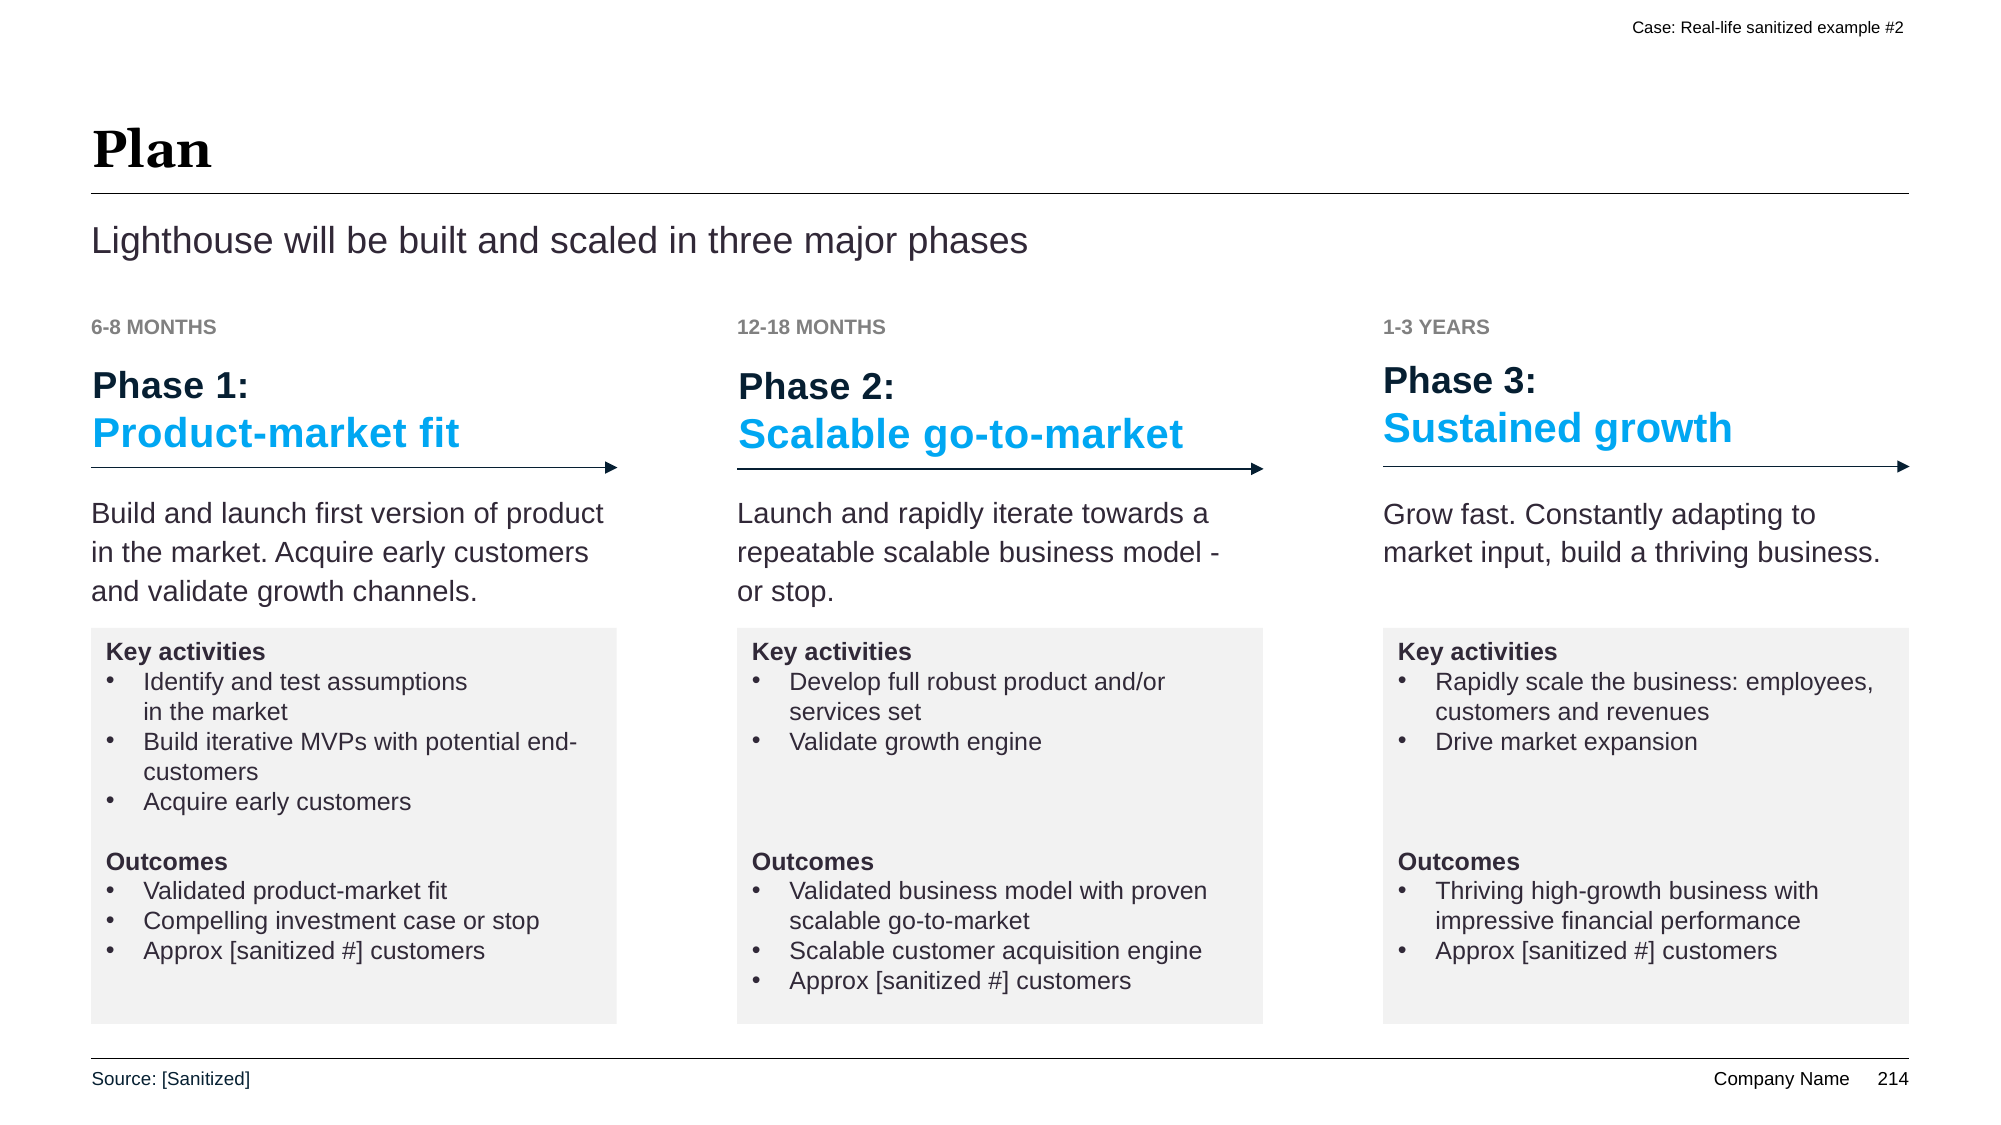

Case: Real-life sanitized example #2
# Plan
Lighthouse will be built and scaled in three major phases
6-8 MONTHS
12-18 MONTHS
1-3 YEARS
Phase 1:
Product-market fit
Phase 2:
Scalable go-to-market
Phase 3:
Sustained growth
Build and launch first version of product in the market. Acquire early customers and validate growth channels.

Launch and rapidly iterate towards a repeatable scalable business model - or stop.
Grow fast. Constantly adapting to market input, build a thriving business.

Key activities
Identify and test assumptions
in the market
Build iterative MVPs with potential end-customers
Acquire early customers

Outcomes
Validated product-market fit
Compelling investment case or stop
Approx [sanitized #] customers

Key activities
Develop full robust product and/or services set
Validate growth engine

Outcomes
Validated business model with proven scalable go-to-market
Scalable customer acquisition engine
Approx [sanitized #] customers

Key activities
Rapidly scale the business: employees, customers and revenues
Drive market expansion

Outcomes
Thriving high-growth business with impressive financial performance
Approx [sanitized #] customers

Source: [Sanitized]